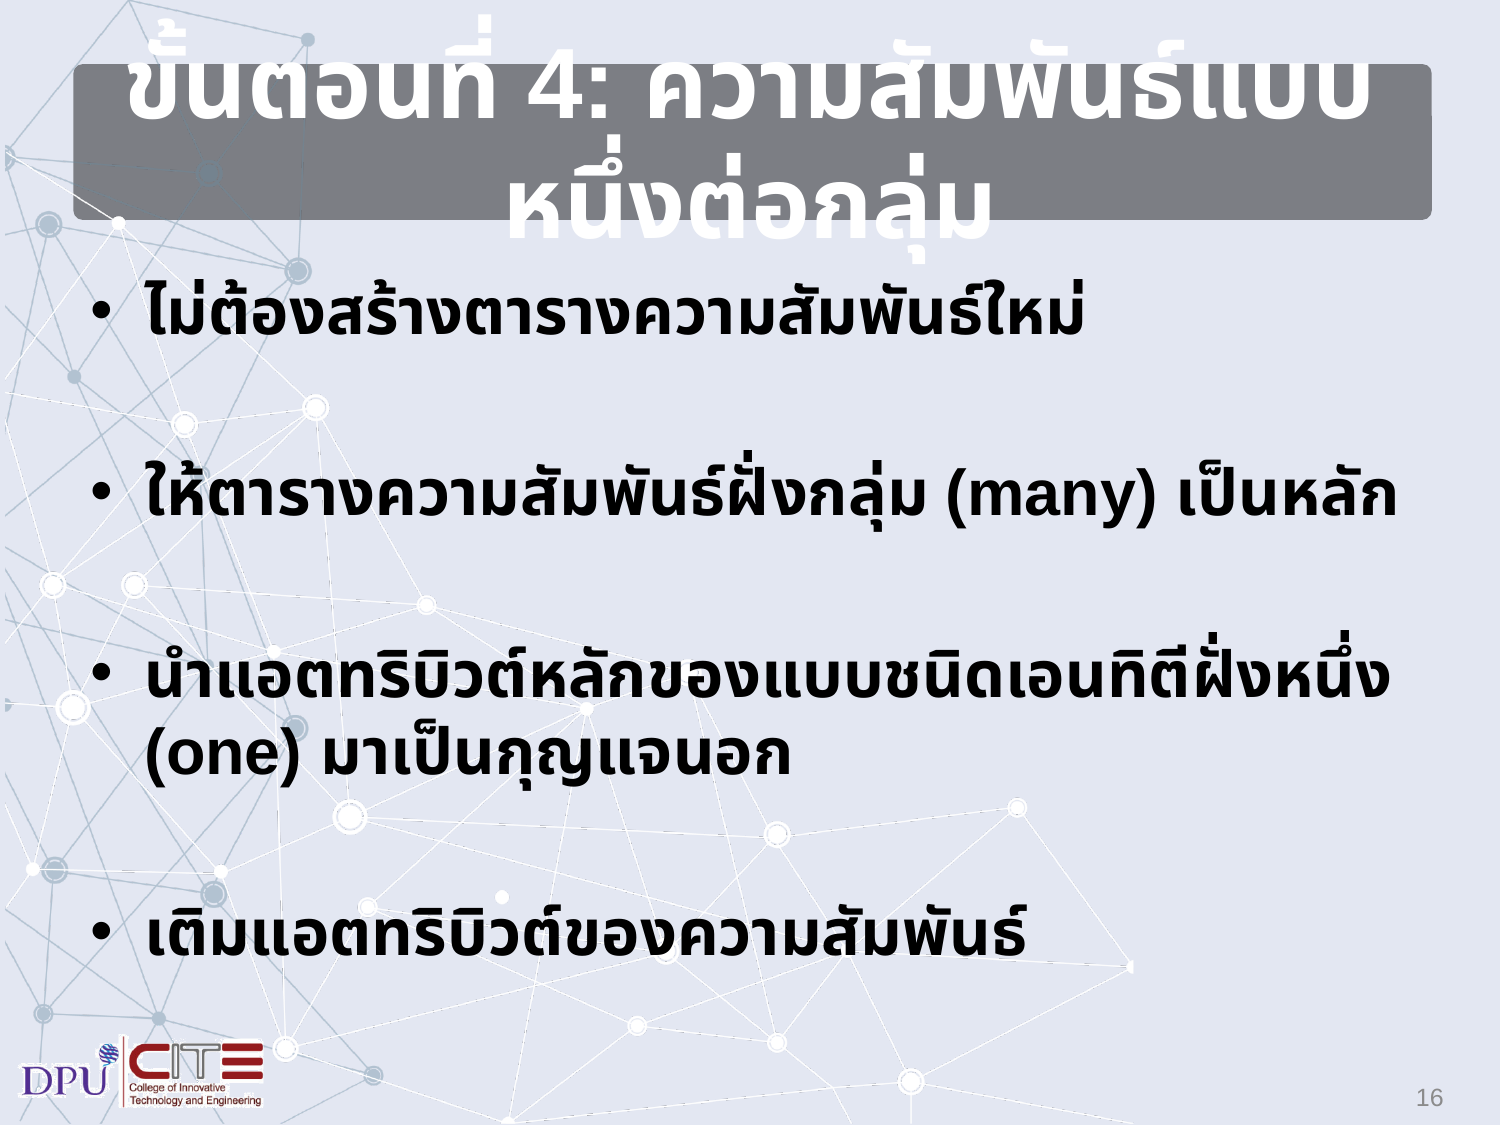

# ขั้นตอนที่ 4: ความสัมพันธ์แบบหนึ่งต่อกลุ่ม
ไม่ต้องสร้างตารางความสัมพันธ์ใหม่

ให้ตารางความสัมพันธ์ฝั่งกลุ่ม (many) เป็นหลัก

นำแอตทริบิวต์หลักของแบบชนิดเอนทิตีฝั่งหนึ่ง (one) มาเป็นกุญแจนอก

เติมแอตทริบิวต์ของความสัมพันธ์
16